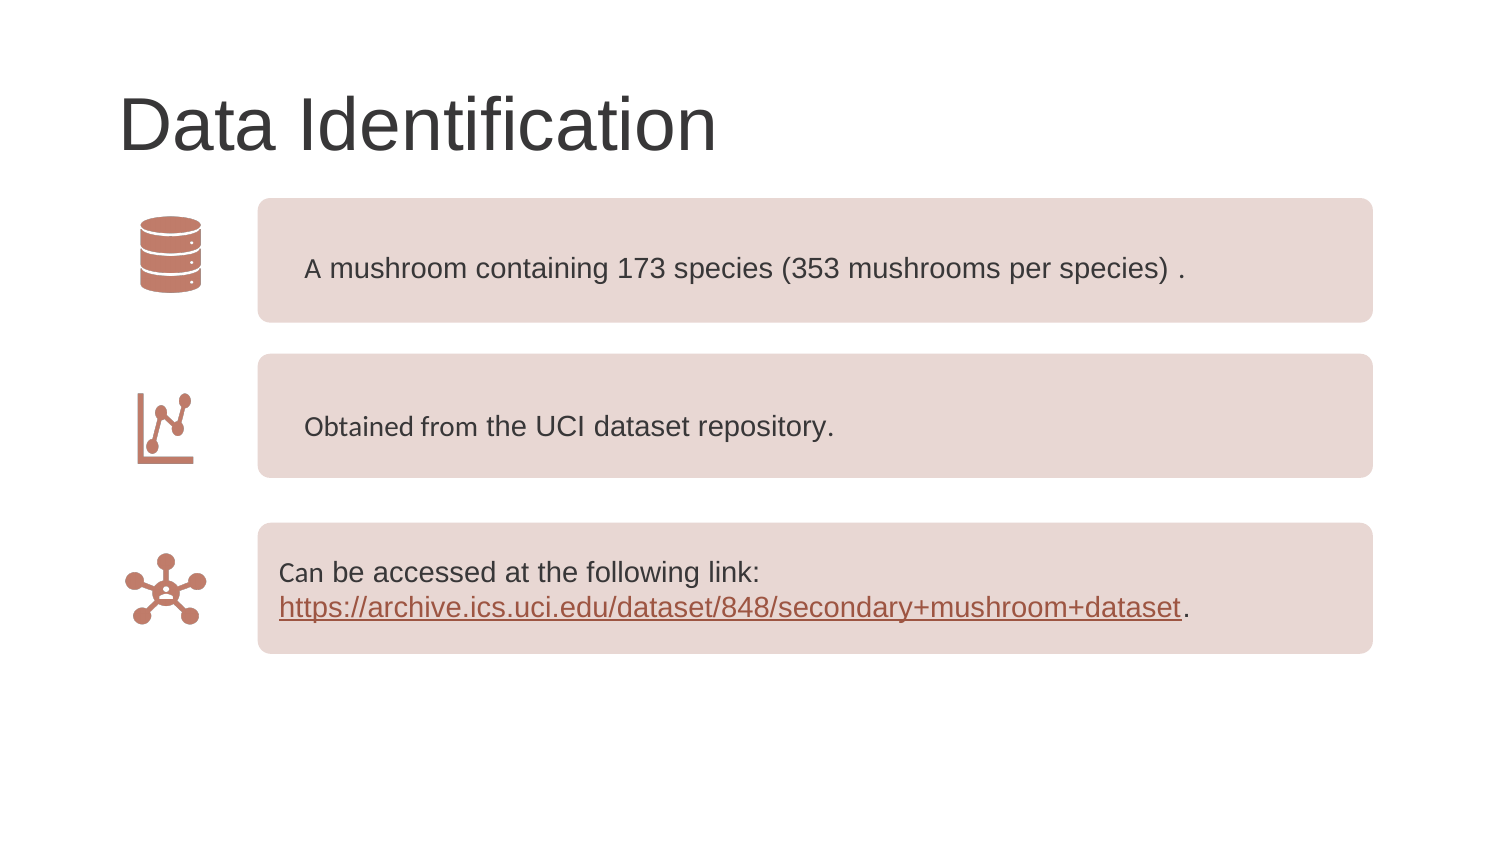

# Data Identification

A mushroom containing 173 species (353 mushrooms per species) .

Obtained from the UCI dataset repository.

Can be accessed at the following link: https://archive.ics.uci.edu/dataset/848/secondary+mushroom+dataset.